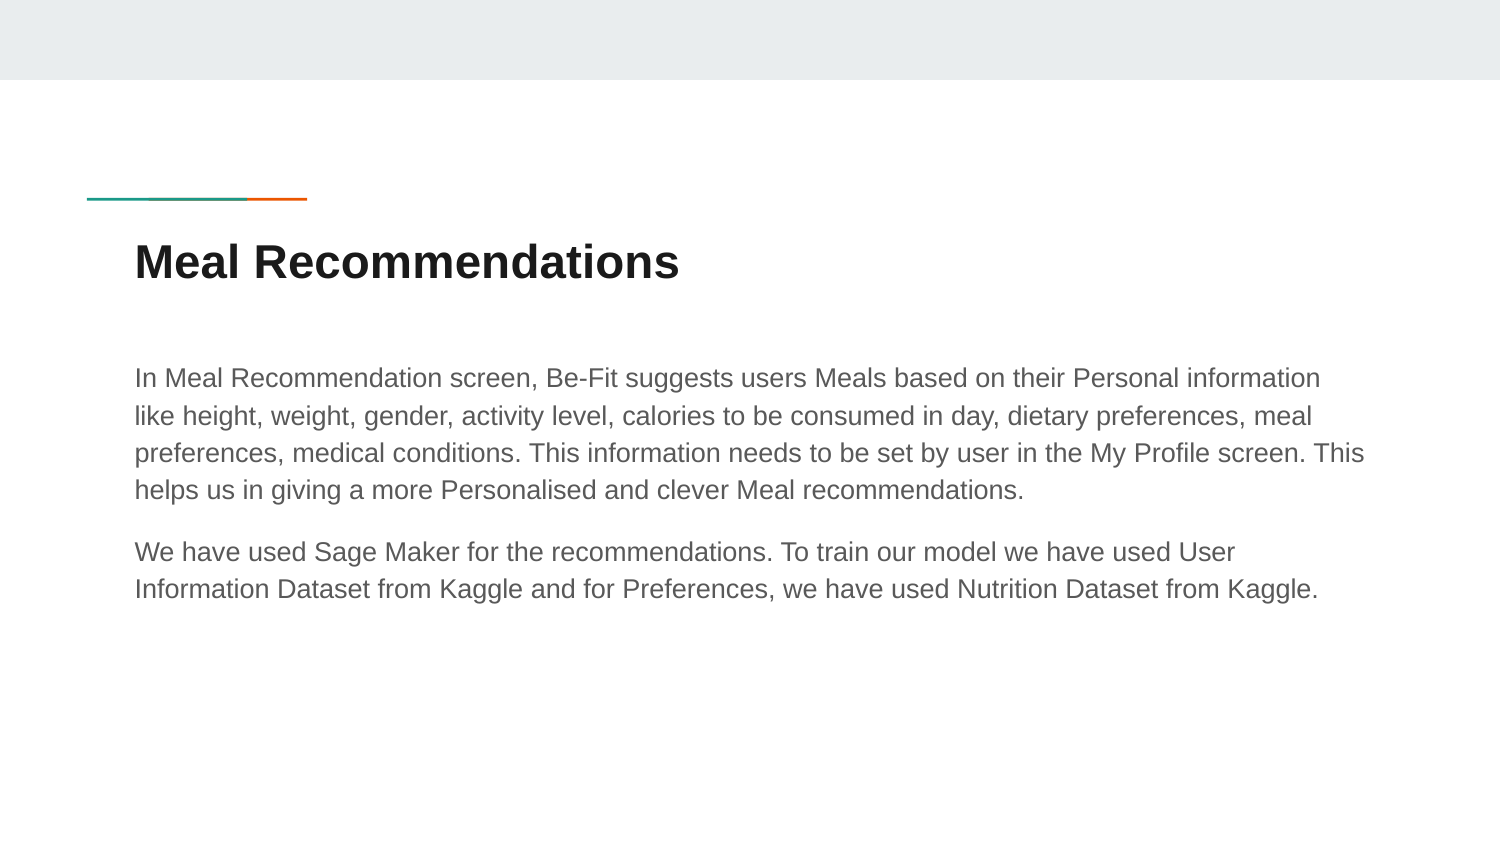

# Meal Recommendations
In Meal Recommendation screen, Be-Fit suggests users Meals based on their Personal information like height, weight, gender, activity level, calories to be consumed in day, dietary preferences, meal preferences, medical conditions. This information needs to be set by user in the My Profile screen. This helps us in giving a more Personalised and clever Meal recommendations.
We have used Sage Maker for the recommendations. To train our model we have used User Information Dataset from Kaggle and for Preferences, we have used Nutrition Dataset from Kaggle.